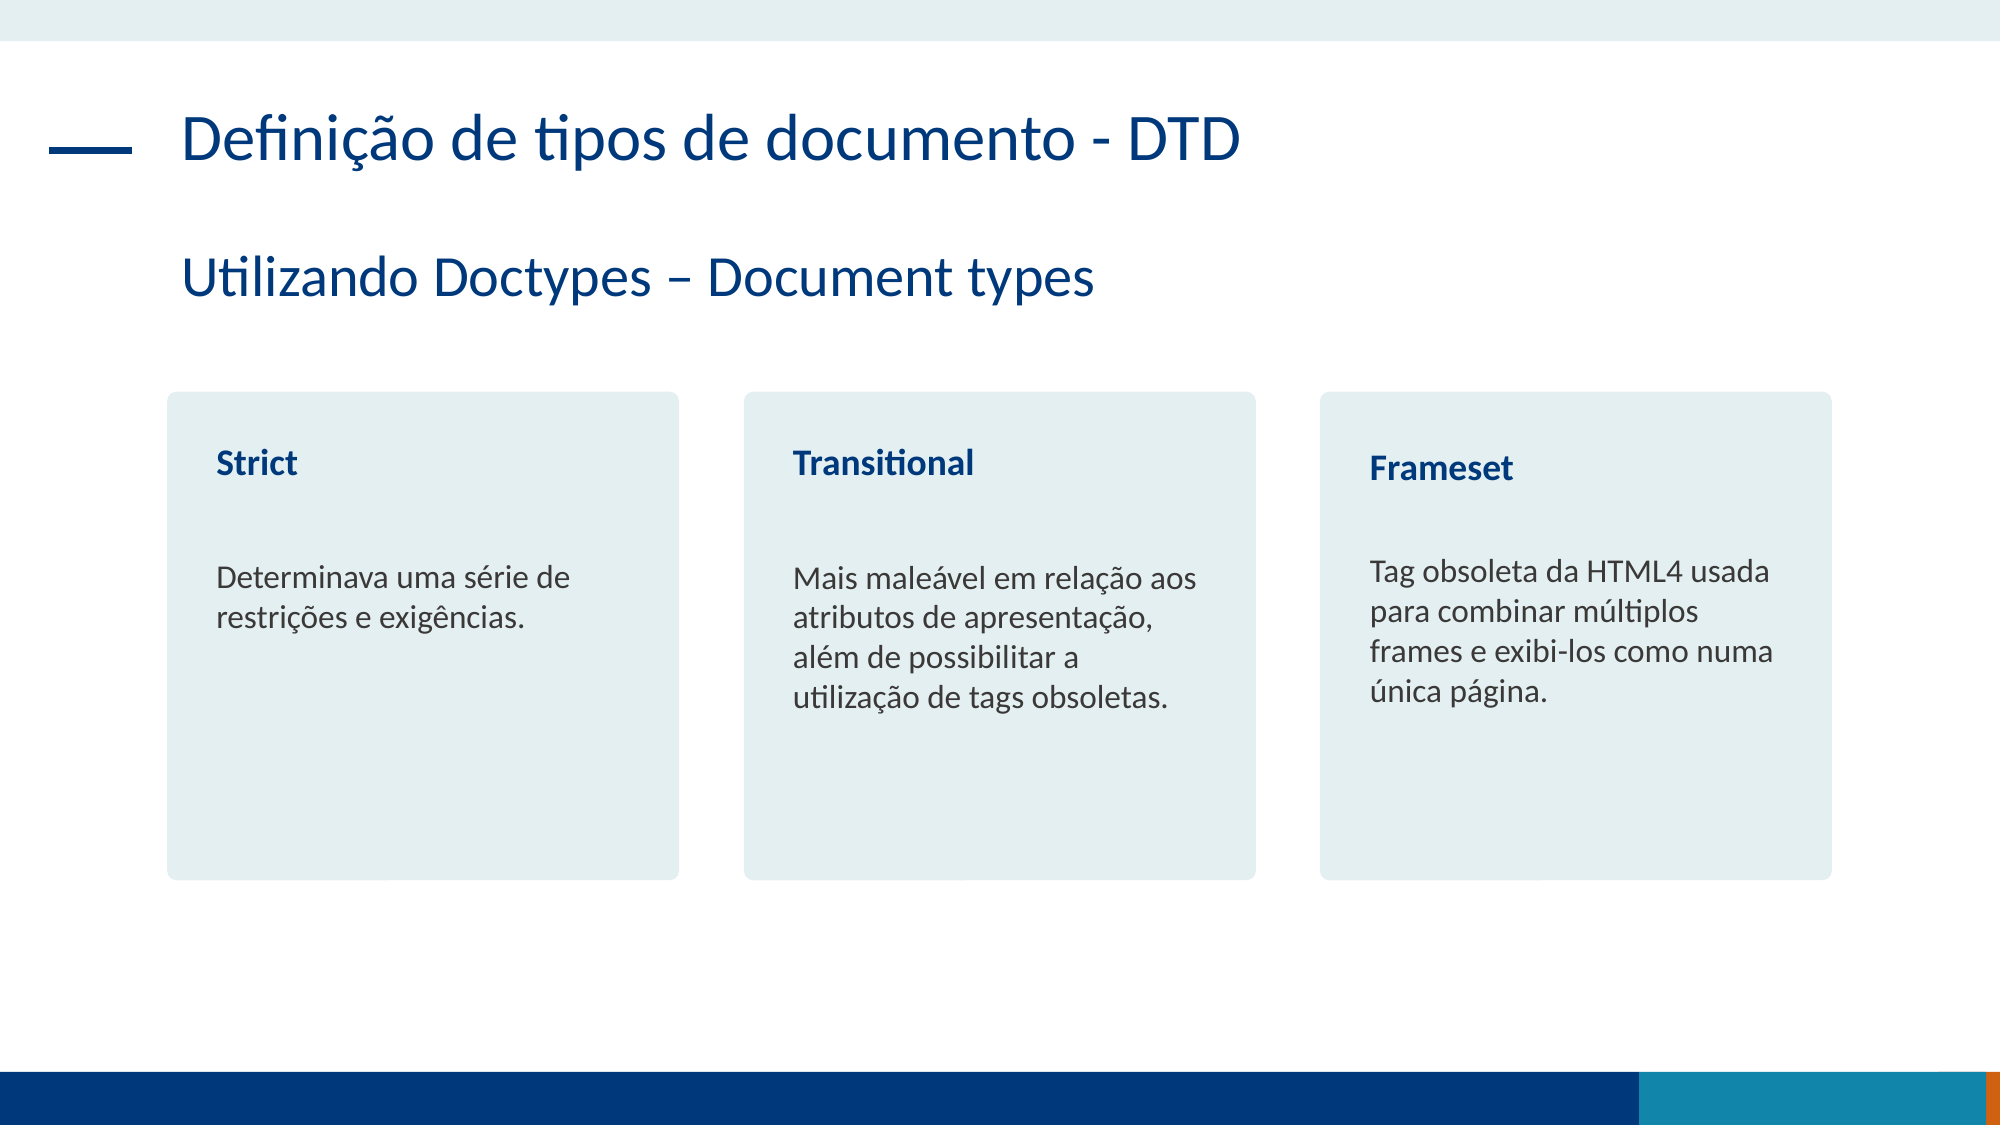

Definição de tipos de documento - DTD
Utilizando Doctypes – Document types

Strict
Determinava uma série de restrições e exigências.

Transitional
Mais maleável em relação aos atributos de apresentação, além de possibilitar a utilização de tags obsoletas.

Frameset
Tag obsoleta da HTML4 usada para combinar múltiplos frames e exibi-los como numa única página.